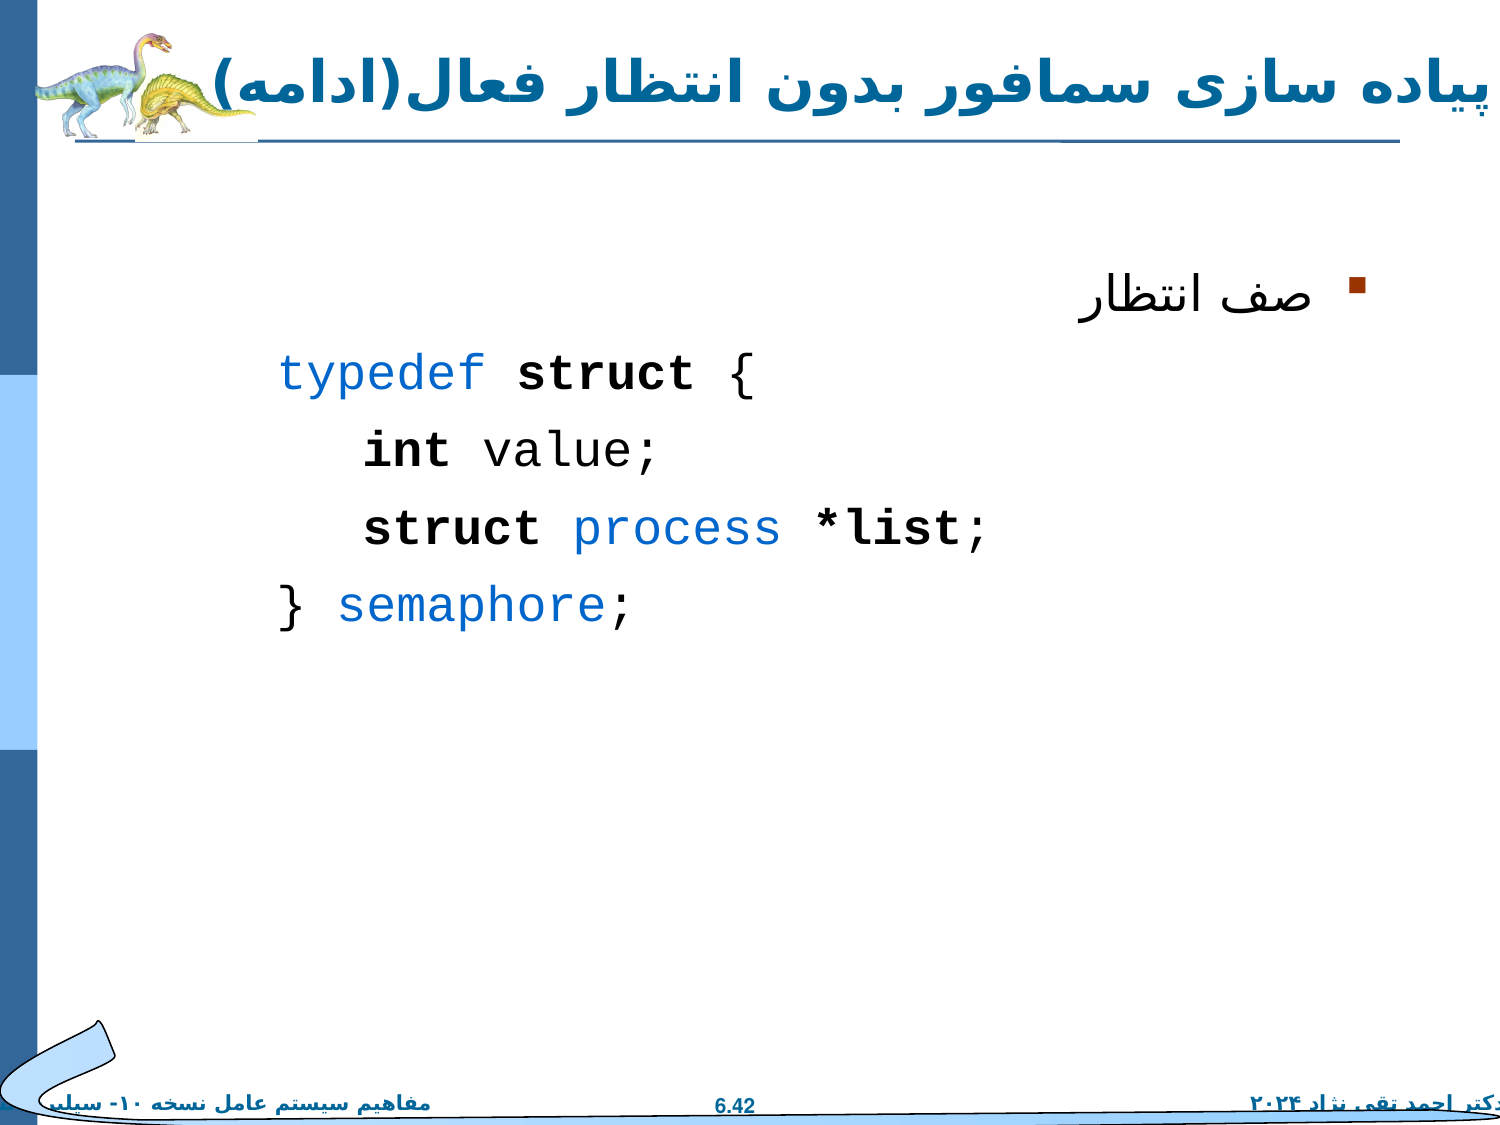

# پیاده سازی سمافور بدون انتظار فعال(ادامه)

صف انتظار
    typedef struct {
   	int value;
   	struct process *list;
    } semaphore;